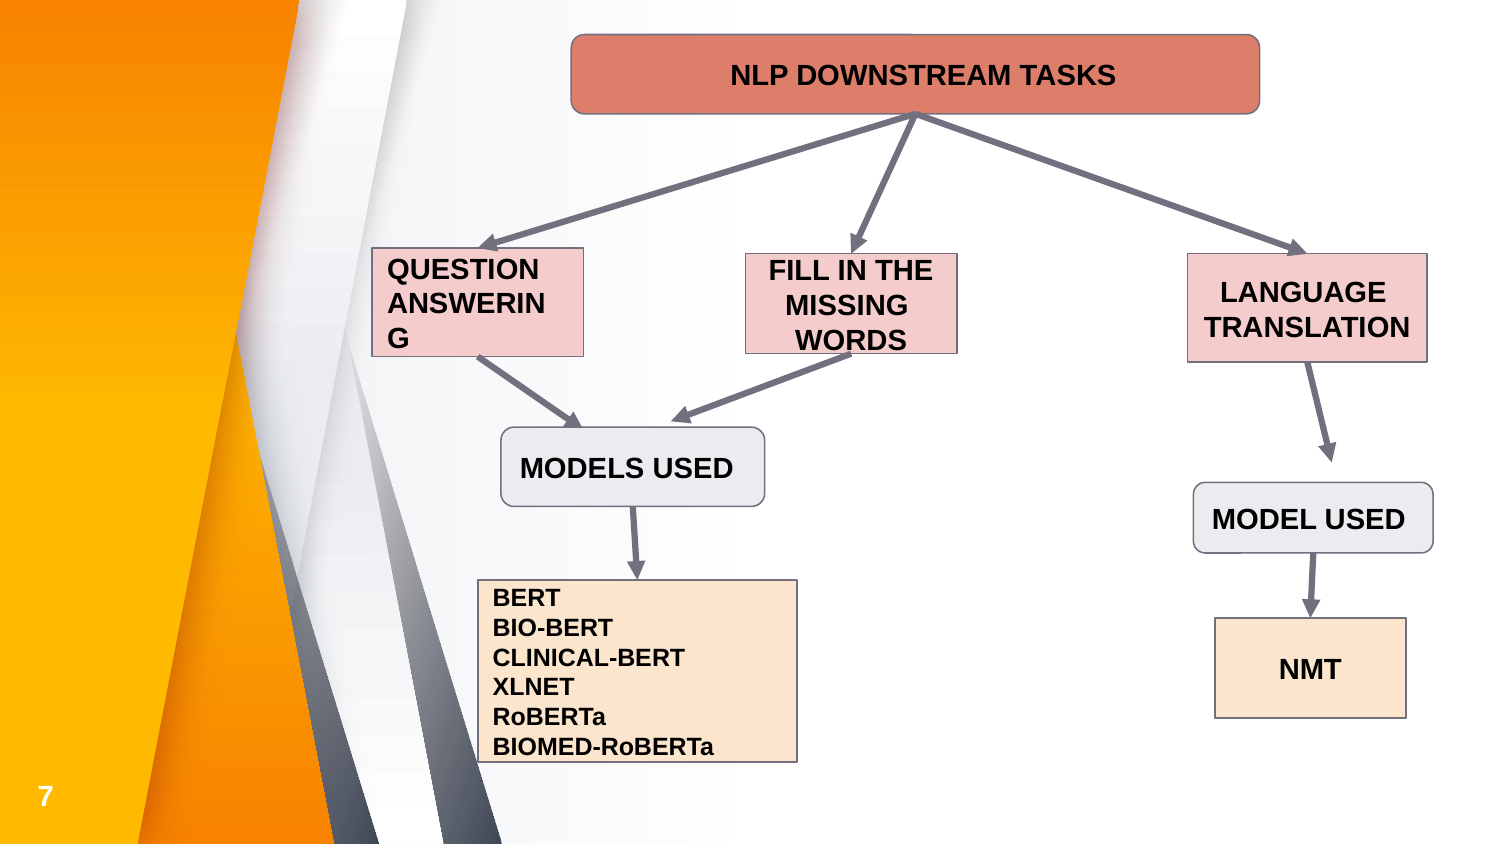

NLP DOWNSTREAM TASKS
QUESTION
ANSWERING
FILL IN THE MISSING  WORDS
LANGUAGE
TRANSLATION
MODELS USED
MODEL USED

BERT
BIO-BERT
CLINICAL-BERT
XLNET
RoBERTa
BIOMED-RoBERTa

NMT
7